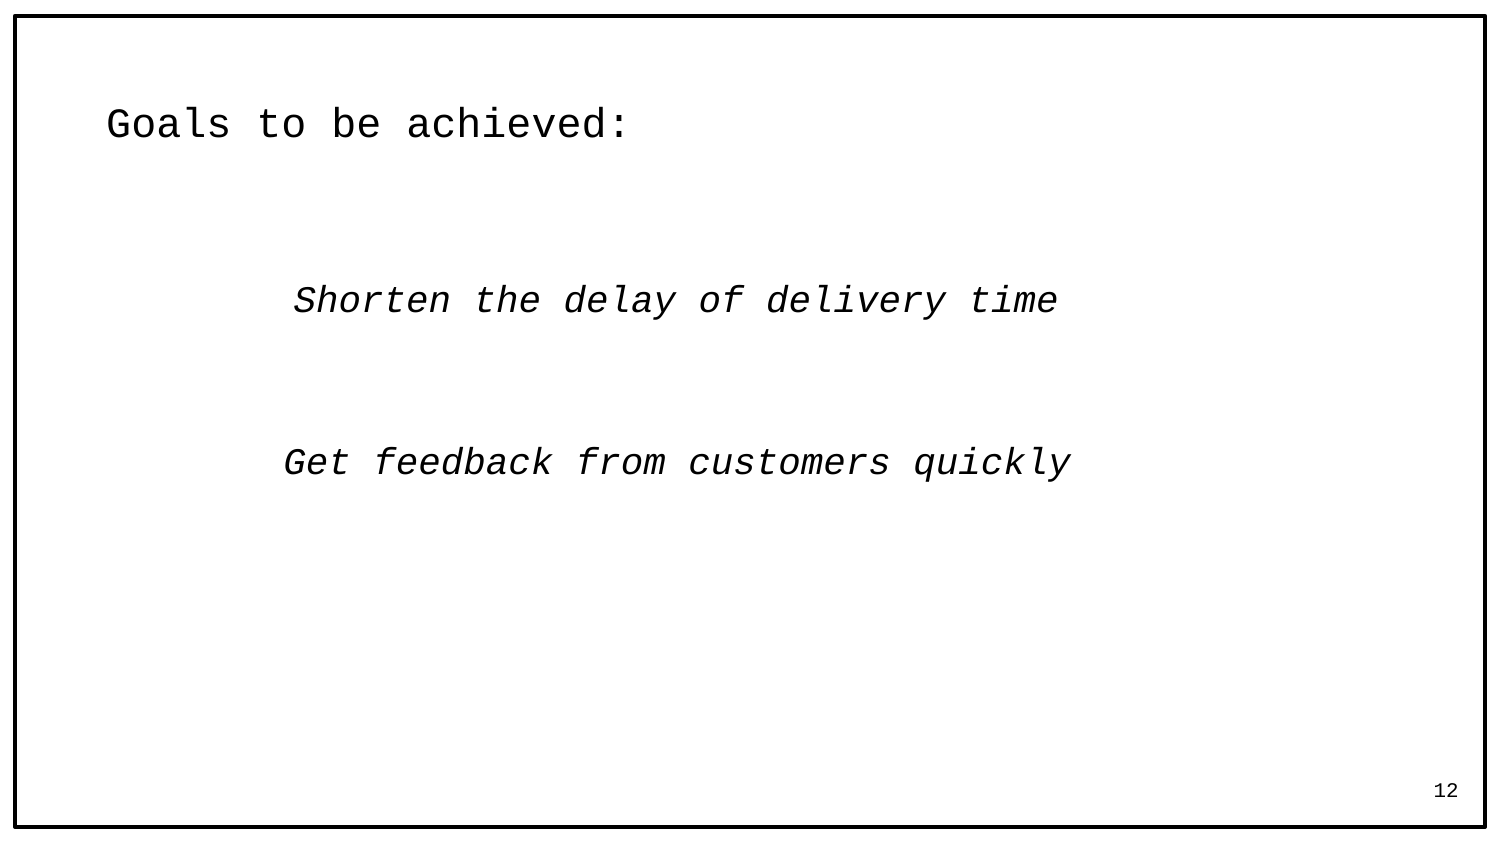

# Goals to be achieved:
Shorten the delay of delivery time
Get feedback from customers quickly

12